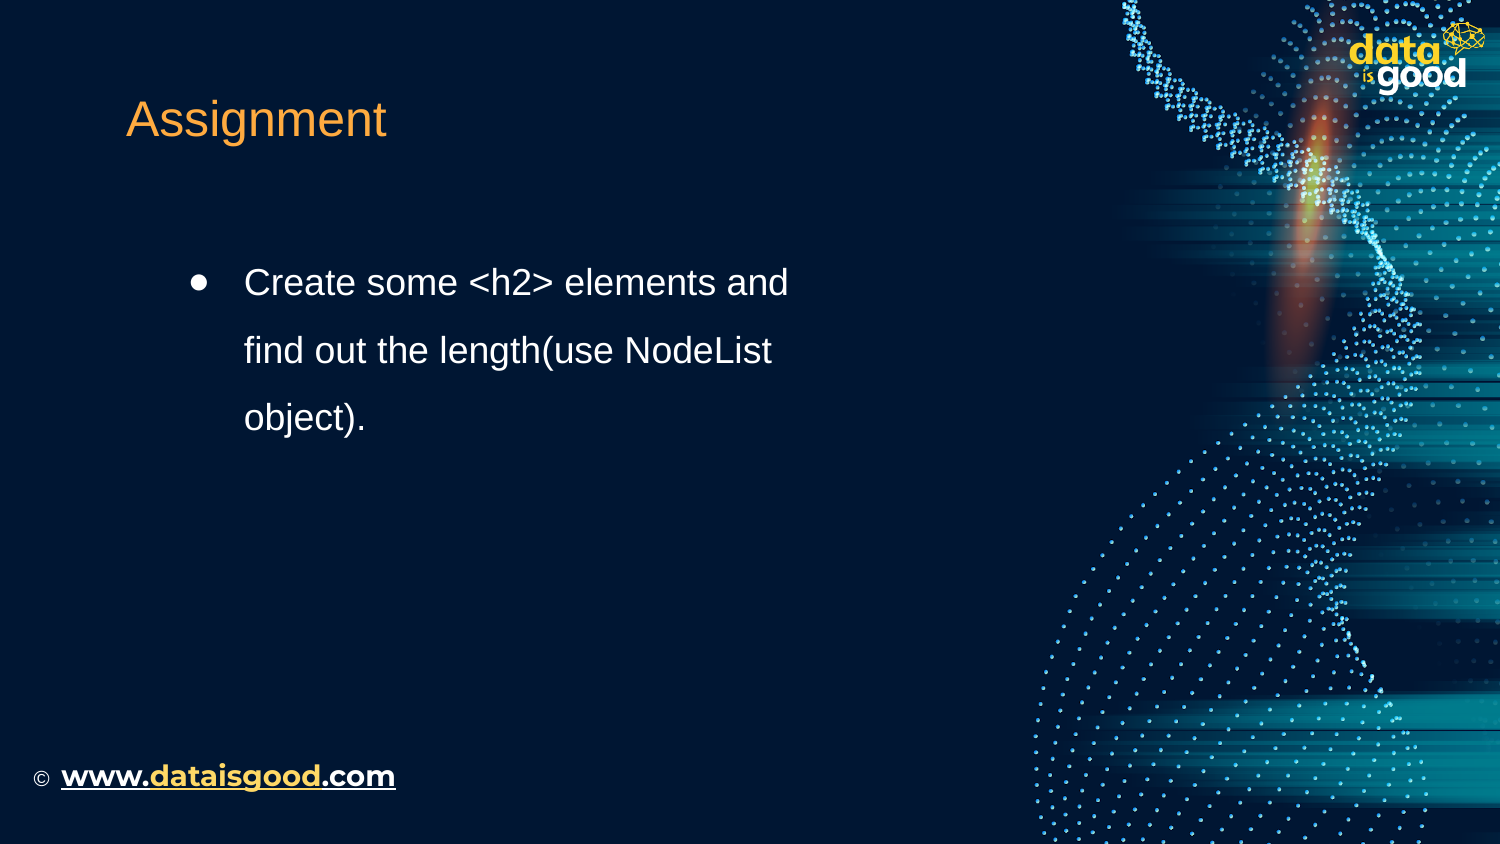

# Assignment
Create some <h2> elements and find out the length(use NodeList object).